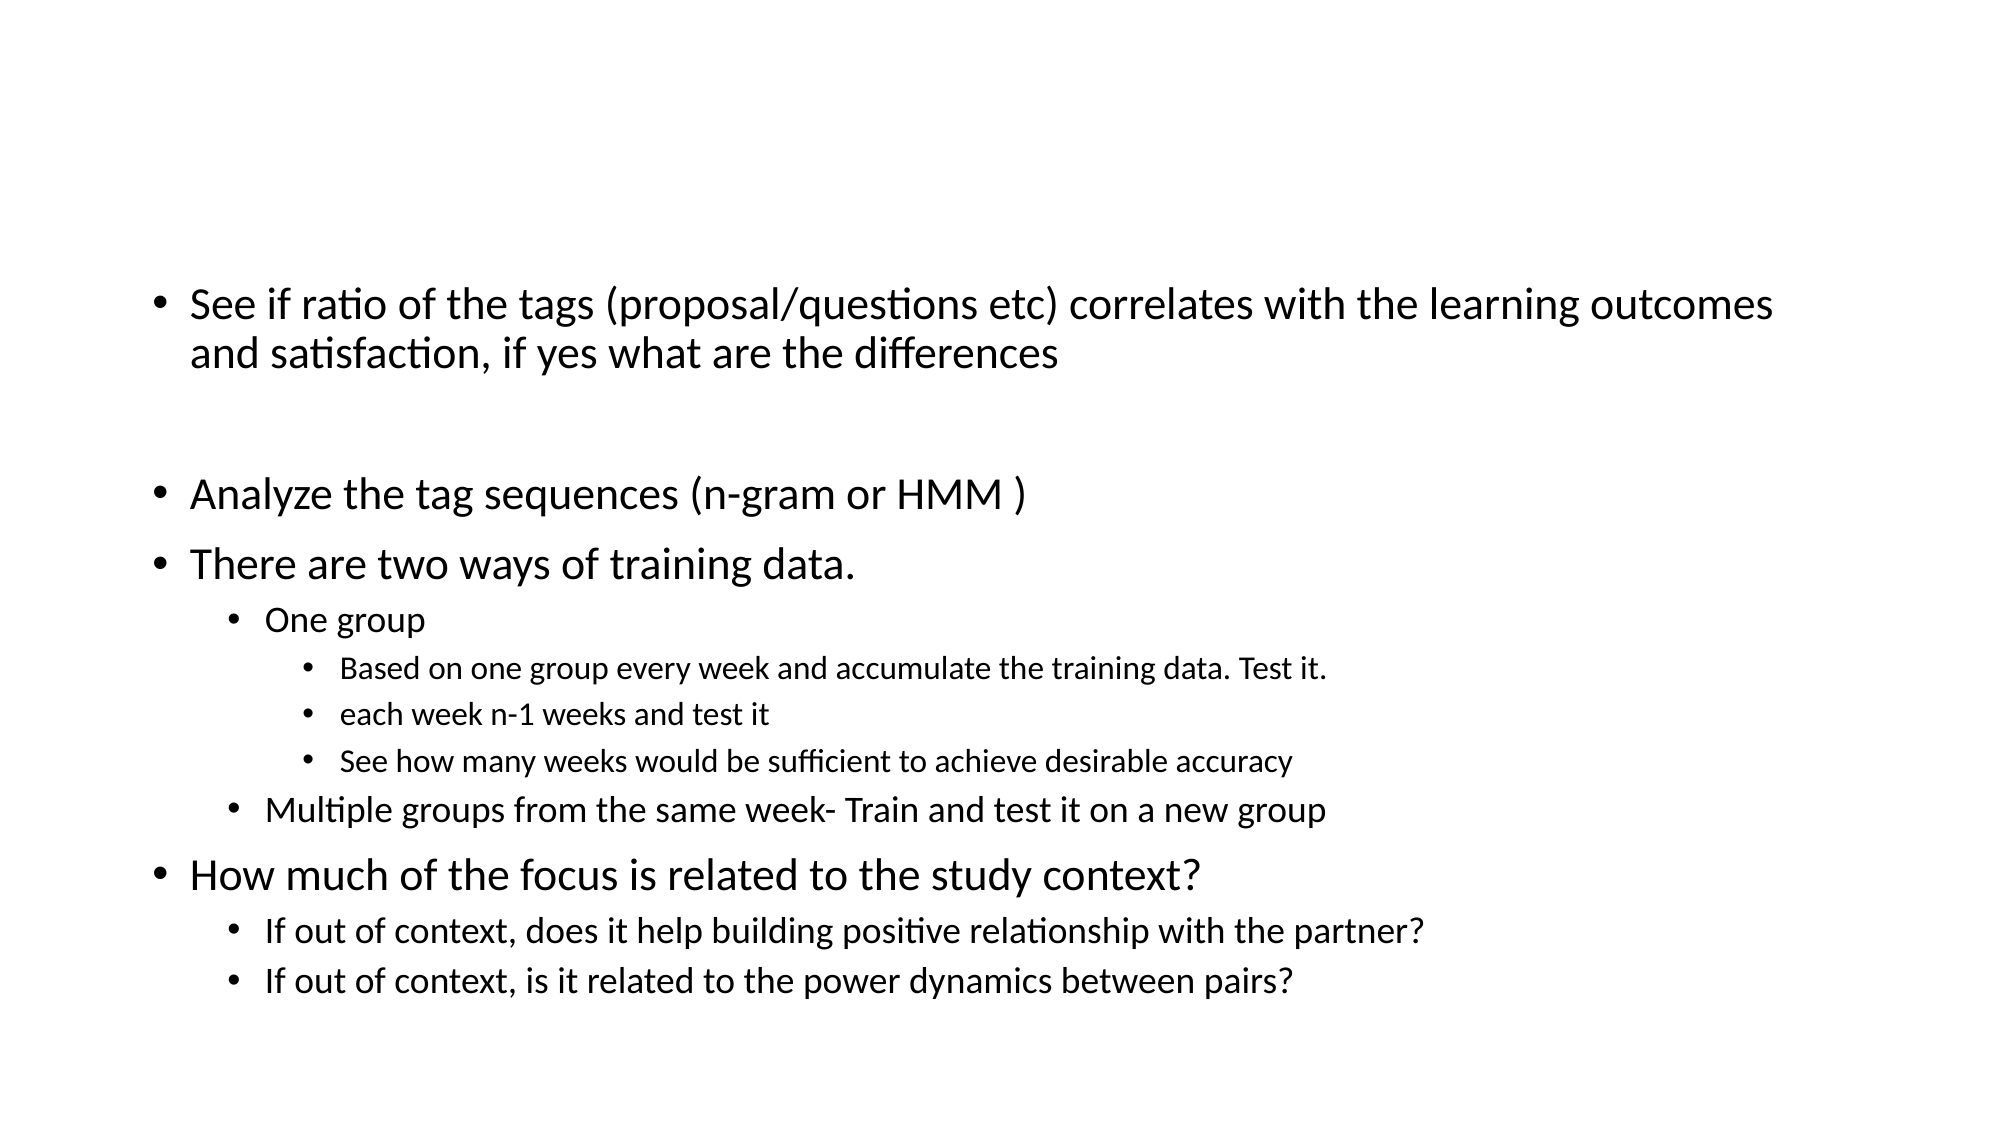

#
See if ratio of the tags (proposal/questions etc) correlates with the learning outcomes and satisfaction, if yes what are the differences

Analyze the tag sequences (n-gram or HMM )
There are two ways of training data.
One group
Based on one group every week and accumulate the training data. Test it.
each week n-1 weeks and test it
See how many weeks would be sufficient to achieve desirable accuracy
Multiple groups from the same week- Train and test it on a new group
How much of the focus is related to the study context?
If out of context, does it help building positive relationship with the partner?
If out of context, is it related to the power dynamics between pairs?